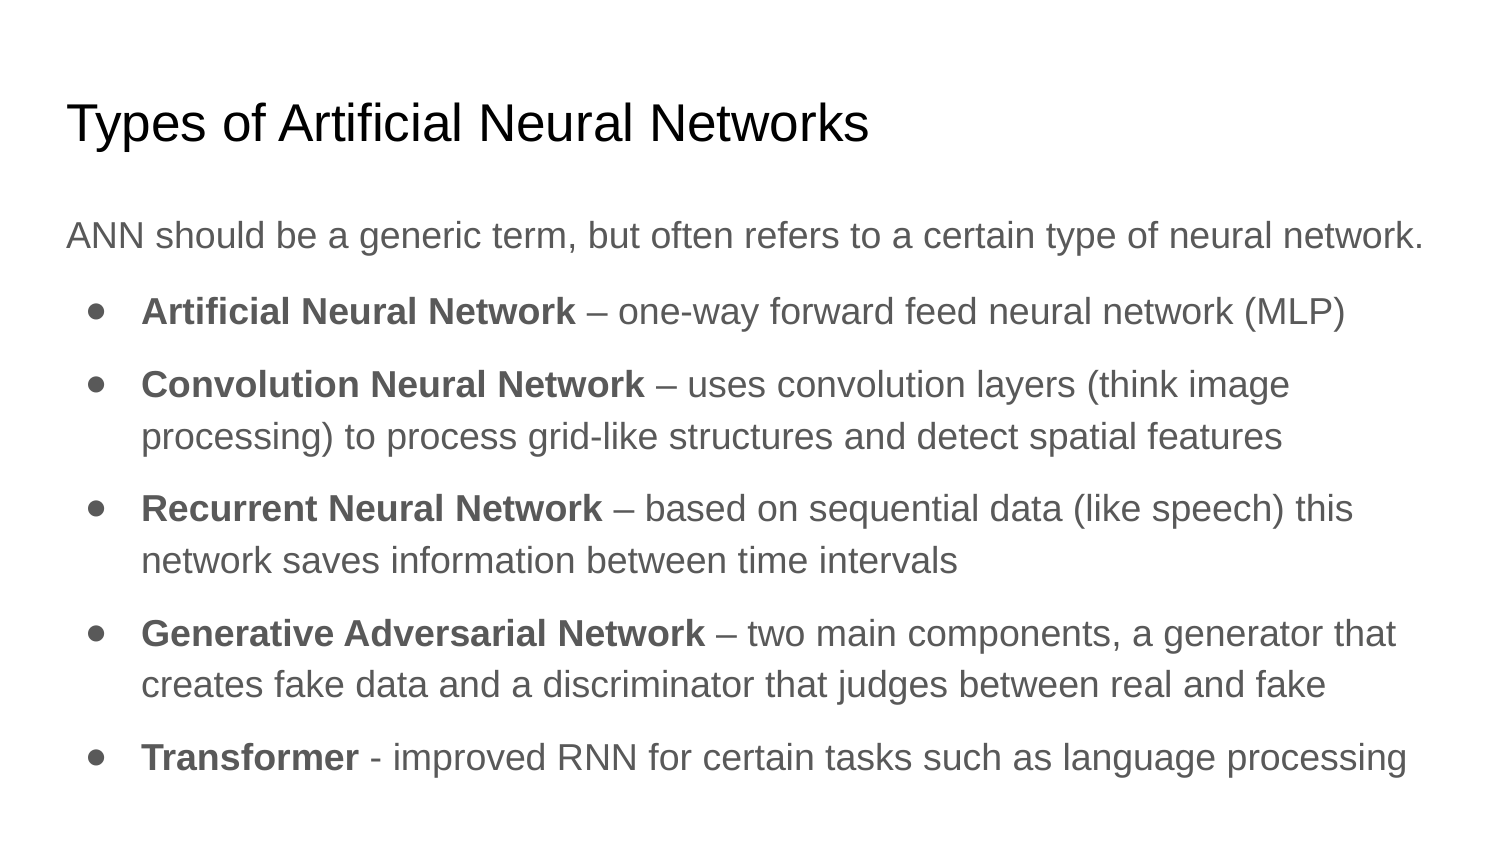

# Types of Artificial Neural Networks
ANN should be a generic term, but often refers to a certain type of neural network.
Artificial Neural Network – one-way forward feed neural network (MLP)
Convolution Neural Network – uses convolution layers (think image processing) to process grid-like structures and detect spatial features
Recurrent Neural Network – based on sequential data (like speech) this network saves information between time intervals
Generative Adversarial Network – two main components, a generator that creates fake data and a discriminator that judges between real and fake
Transformer - improved RNN for certain tasks such as language processing